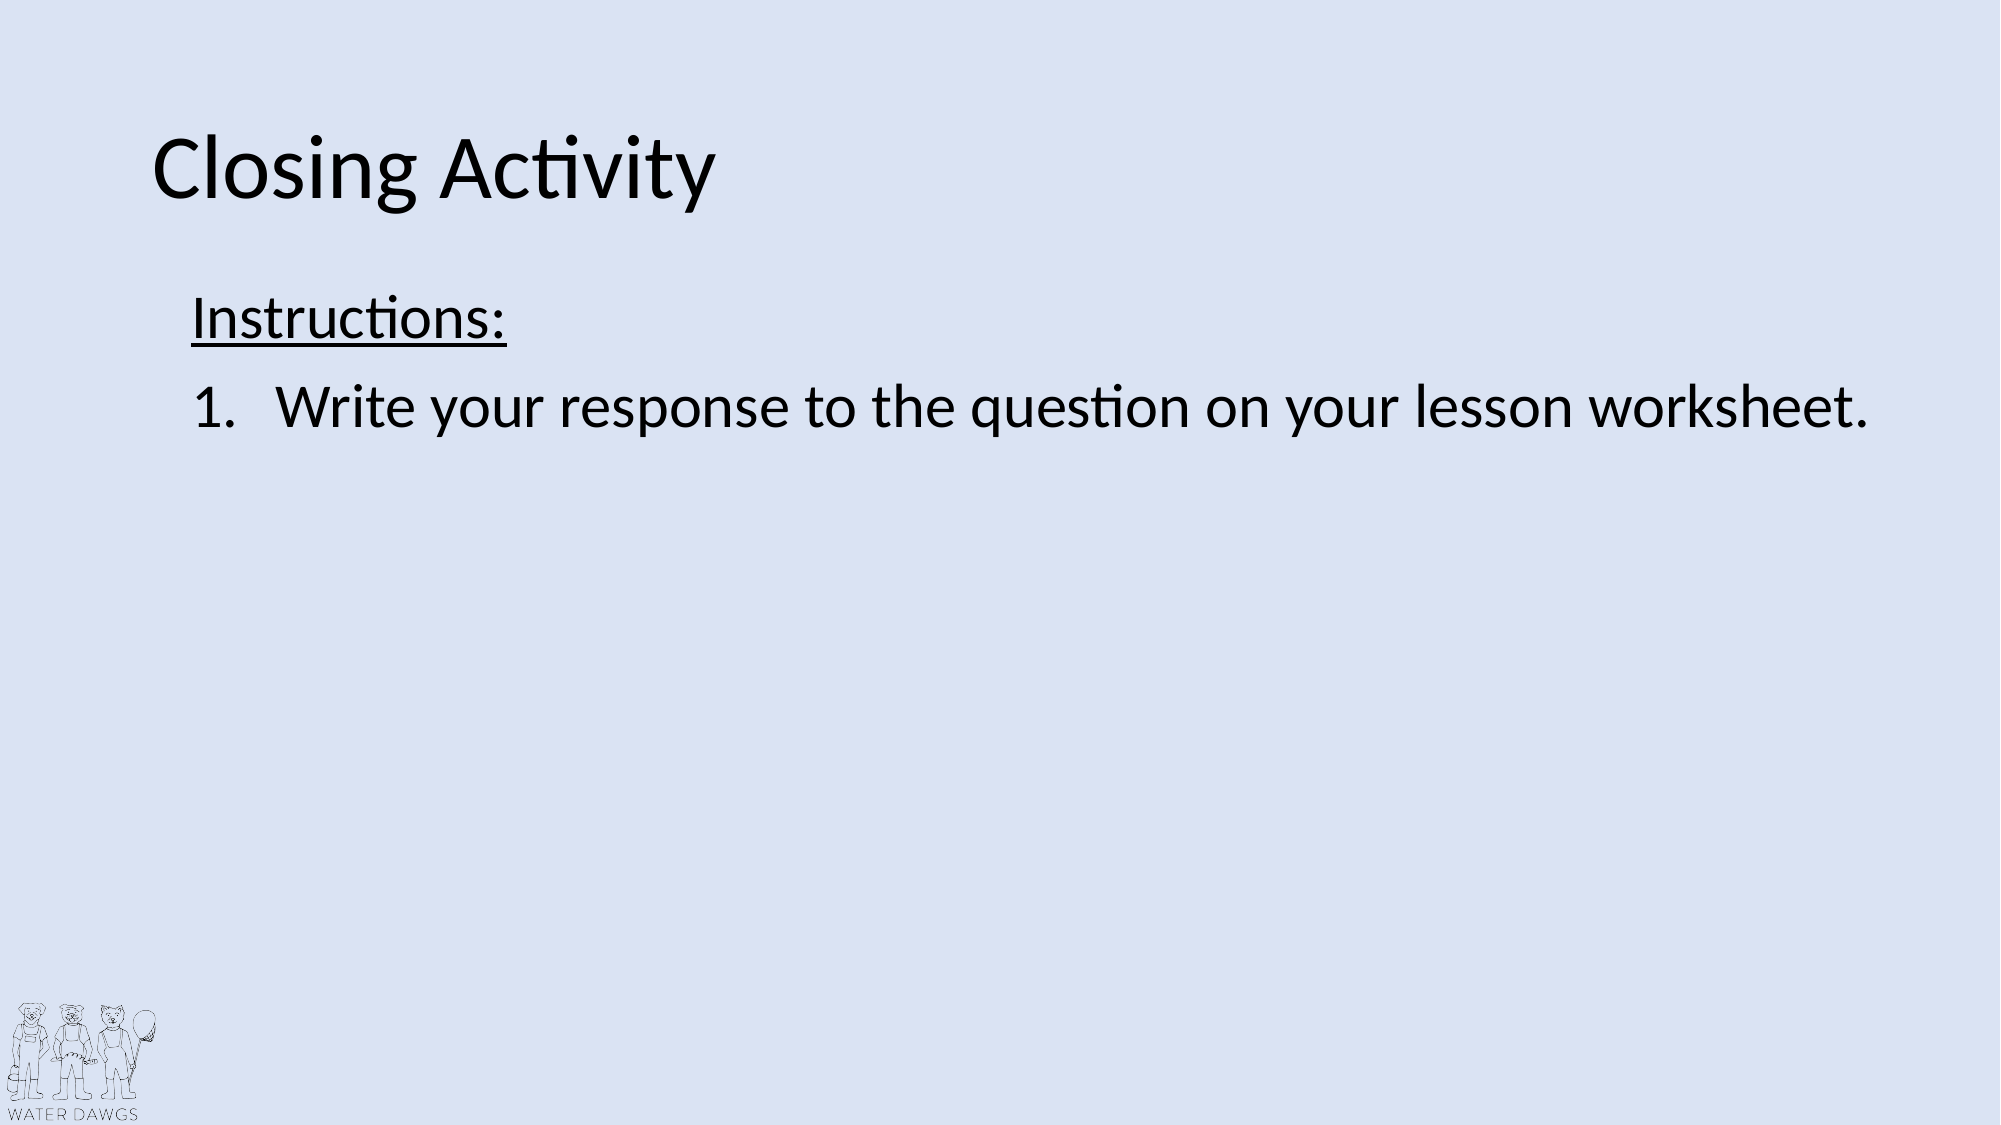

# Closing Activity
Instructions:
Write your response to the question on your lesson worksheet.